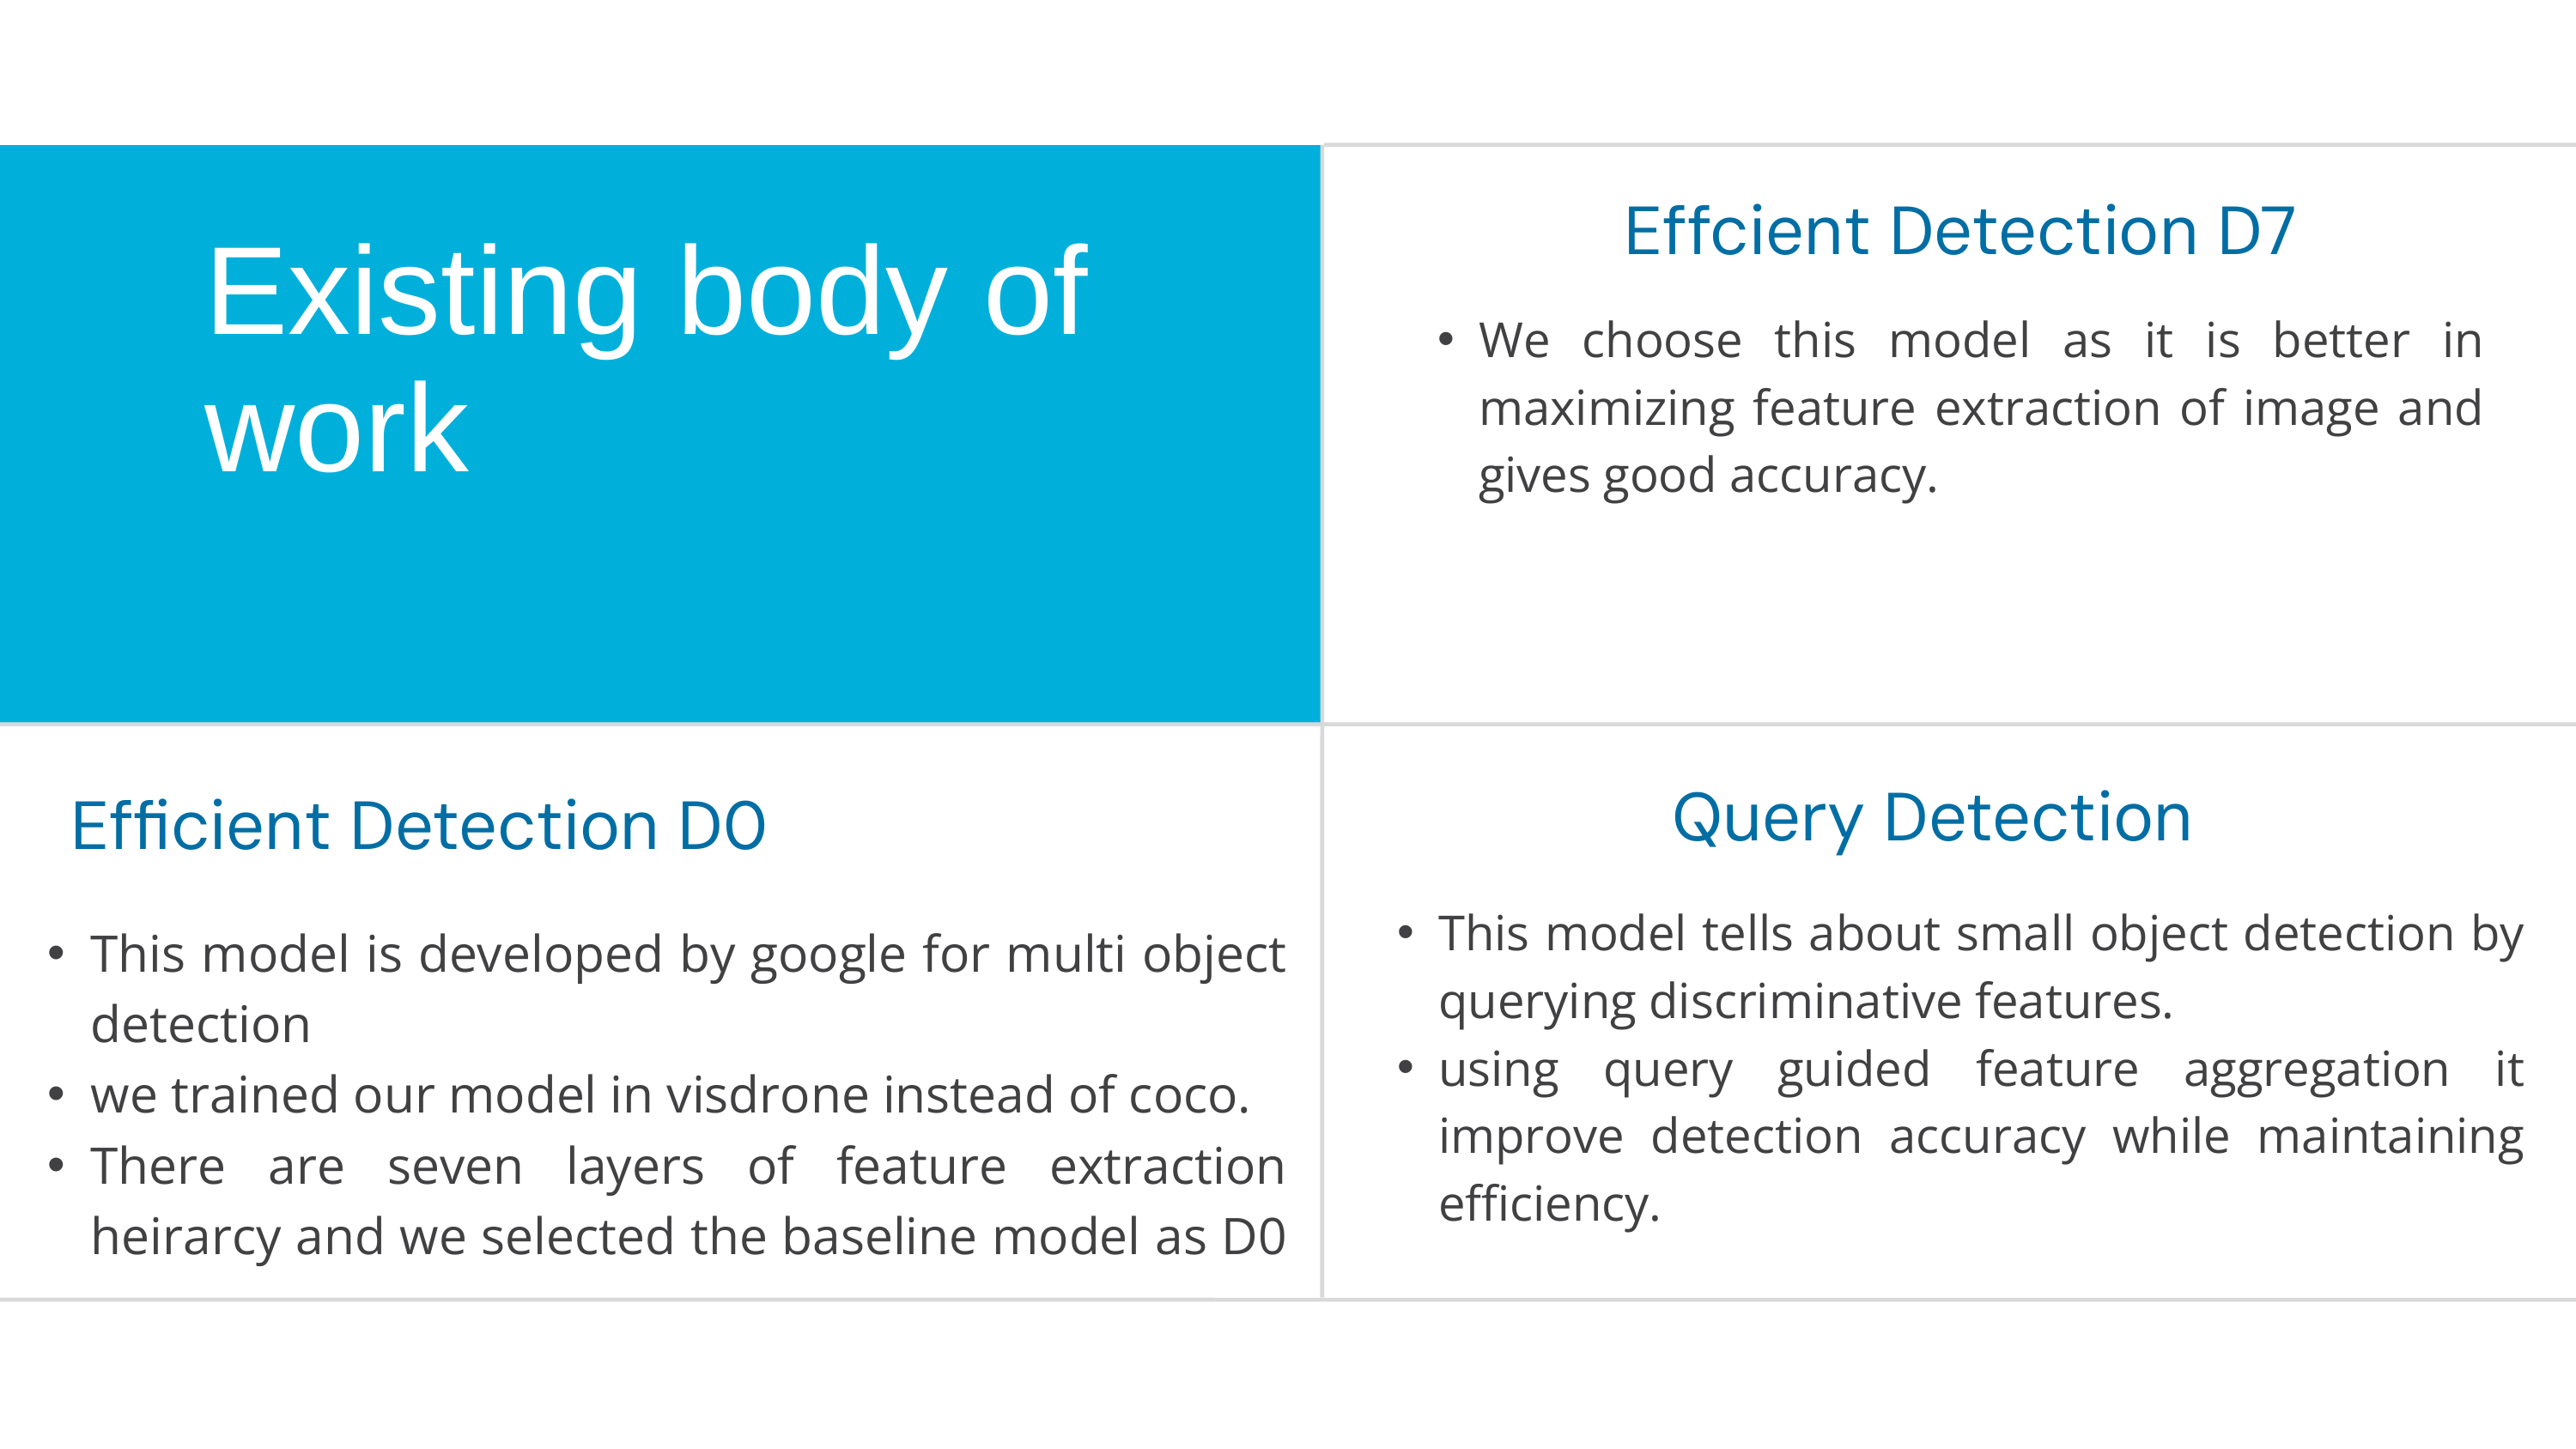

Effcient Detection D7
Existing body of work
We choose this model as it is better in maximizing feature extraction of image and gives good accuracy.

Query Detection
Efficient Detection D0
This model tells about small object detection by querying discriminative features.
using query guided feature aggregation it improve detection accuracy while maintaining efficiency.
This model is developed by google for multi object detection
we trained our model in visdrone instead of coco.
There are seven layers of feature extraction heirarcy and we selected the baseline model as D0